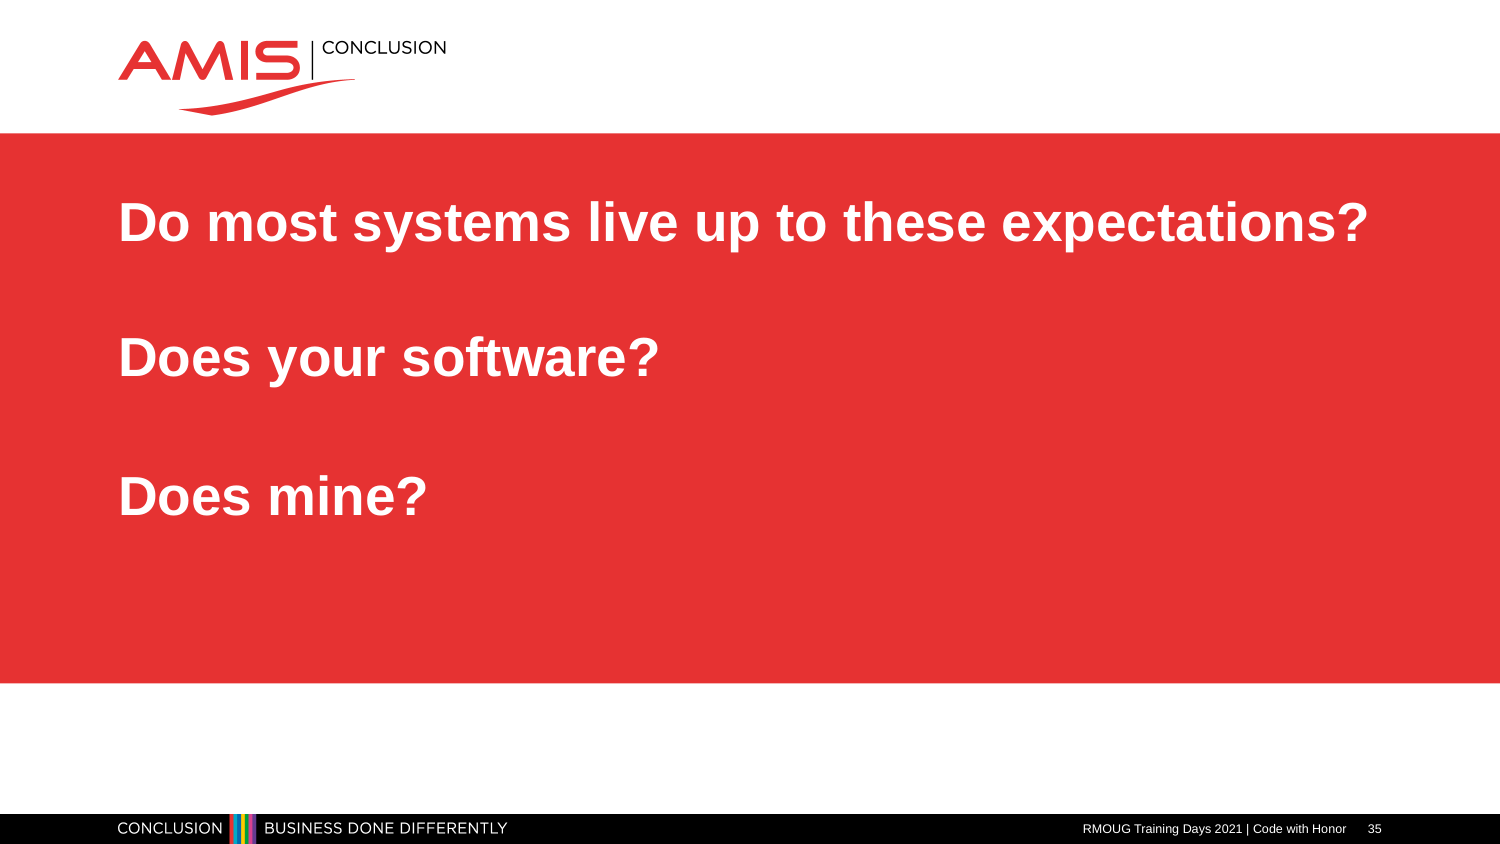

# Do most systems live up to these expectations?
Does your software?
Does mine?
RMOUG Training Days 2021 | Code with Honor
35